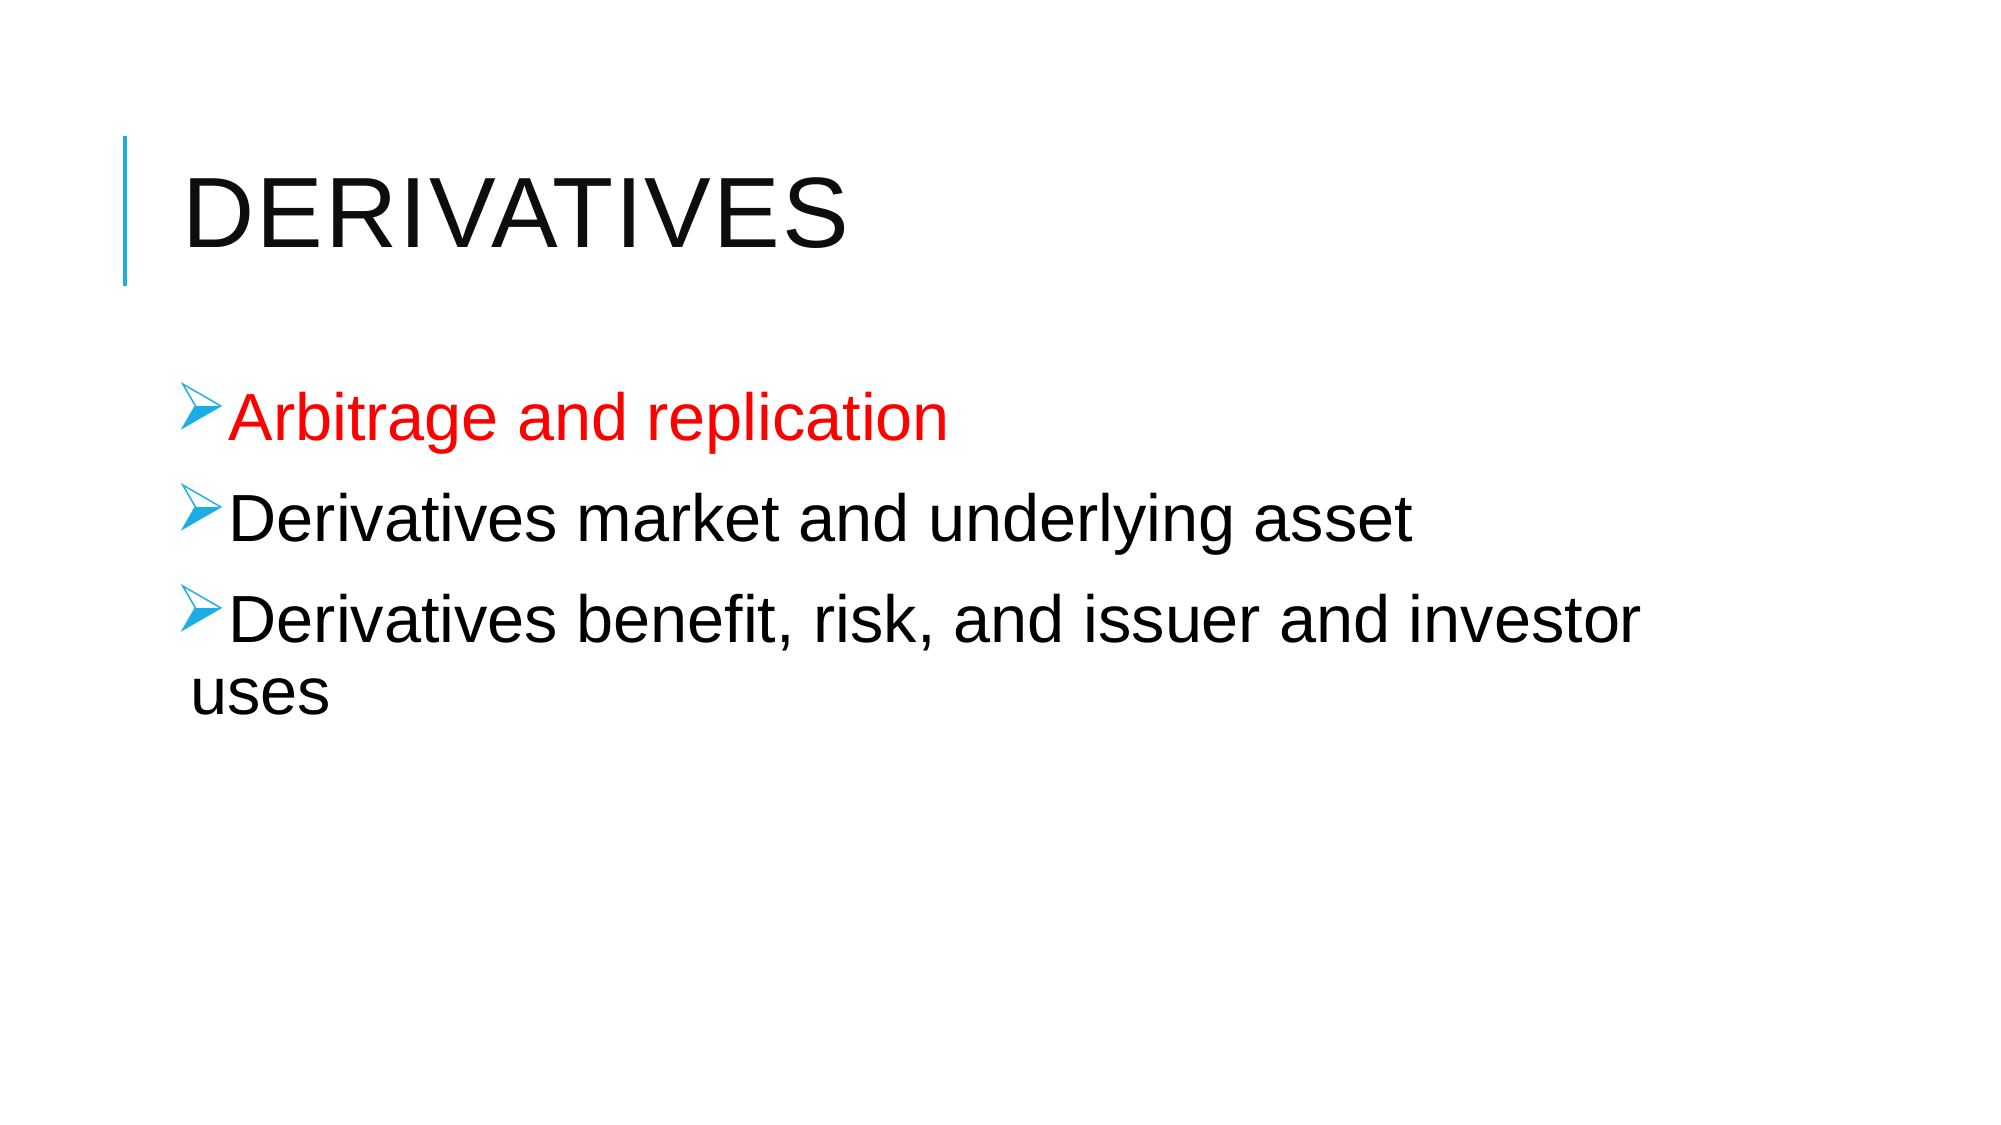

# derivatives
Arbitrage and replication
Derivatives market and underlying asset
Derivatives benefit, risk, and issuer and investor uses